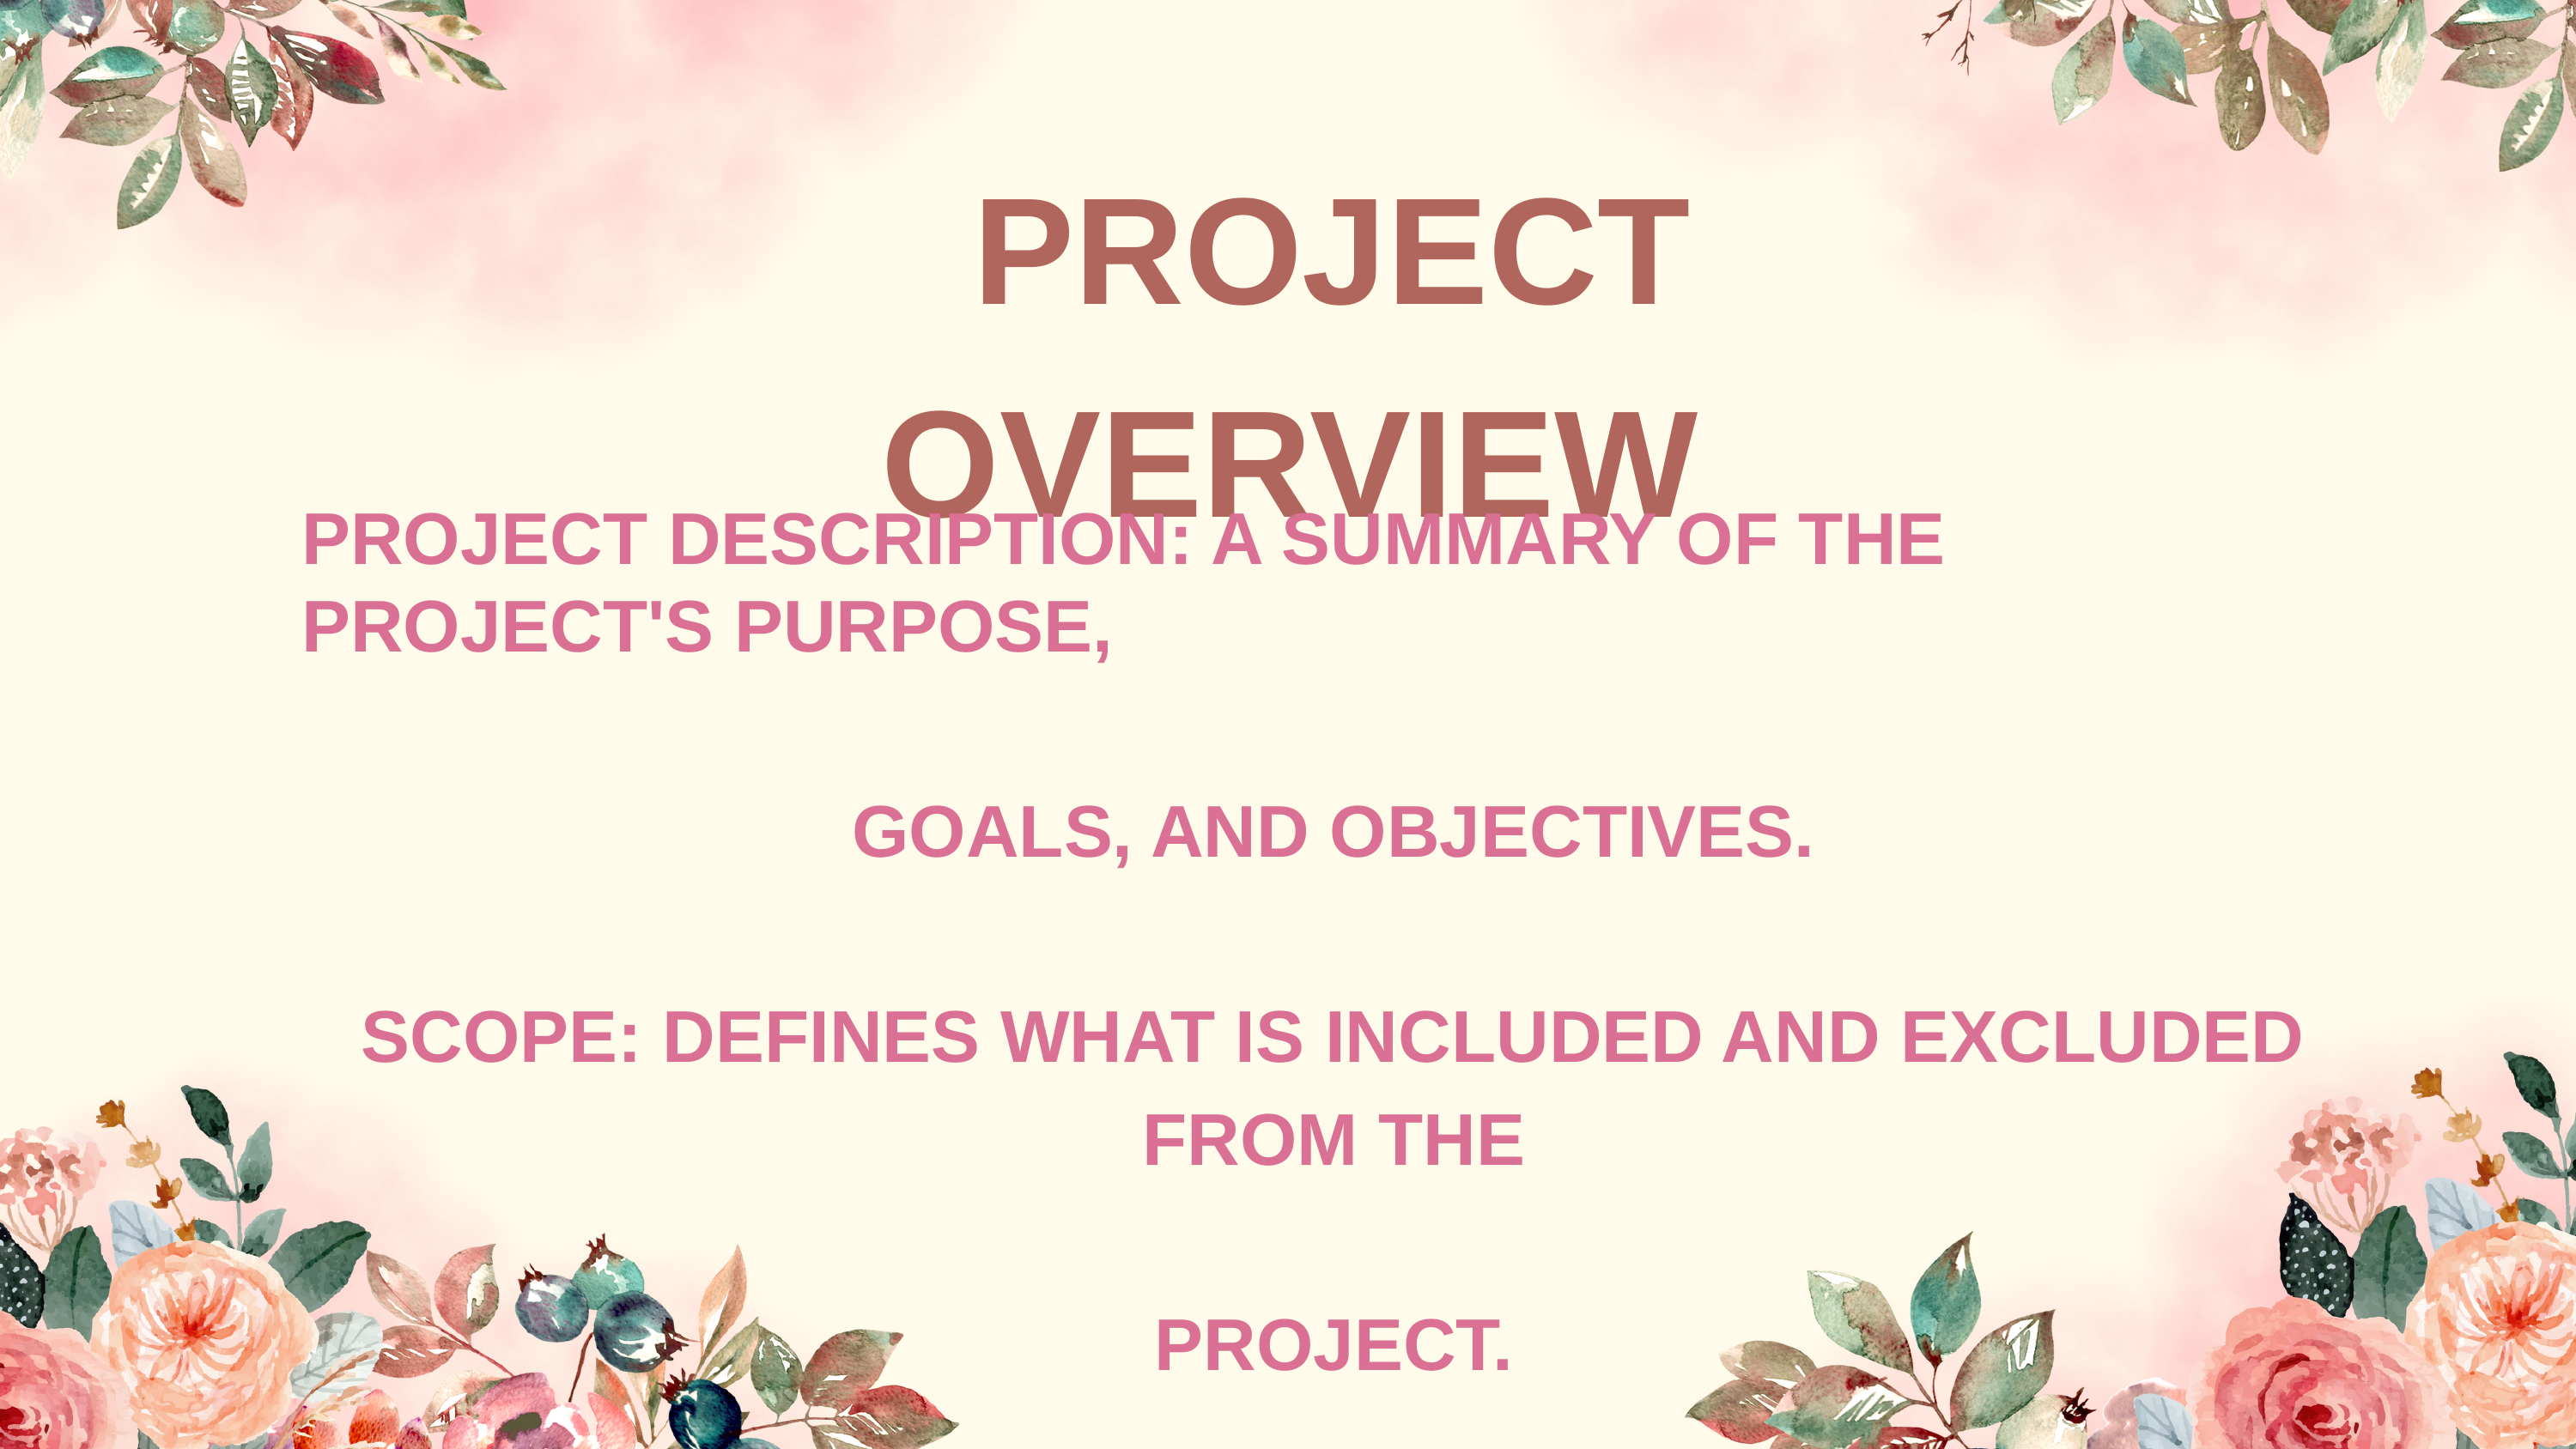

PROJECT OVERVIEW
PROJECT DESCRIPTION: A SUMMARY OF THE PROJECT'S PURPOSE,
GOALS, AND OBJECTIVES.
SCOPE: DEFINES WHAT IS INCLUDED AND EXCLUDED FROM THE
PROJECT.
OBJECTIVES: SPECIFIC AND MEASURABLE OUTCOMES THE PROJECT
AIMS TO ACHIEVE.
TIMELINE & DELIVERABLES: KEY MILESTONES, DEADLINES, AND
EXPECTED OUTPUTS OR RESULTS